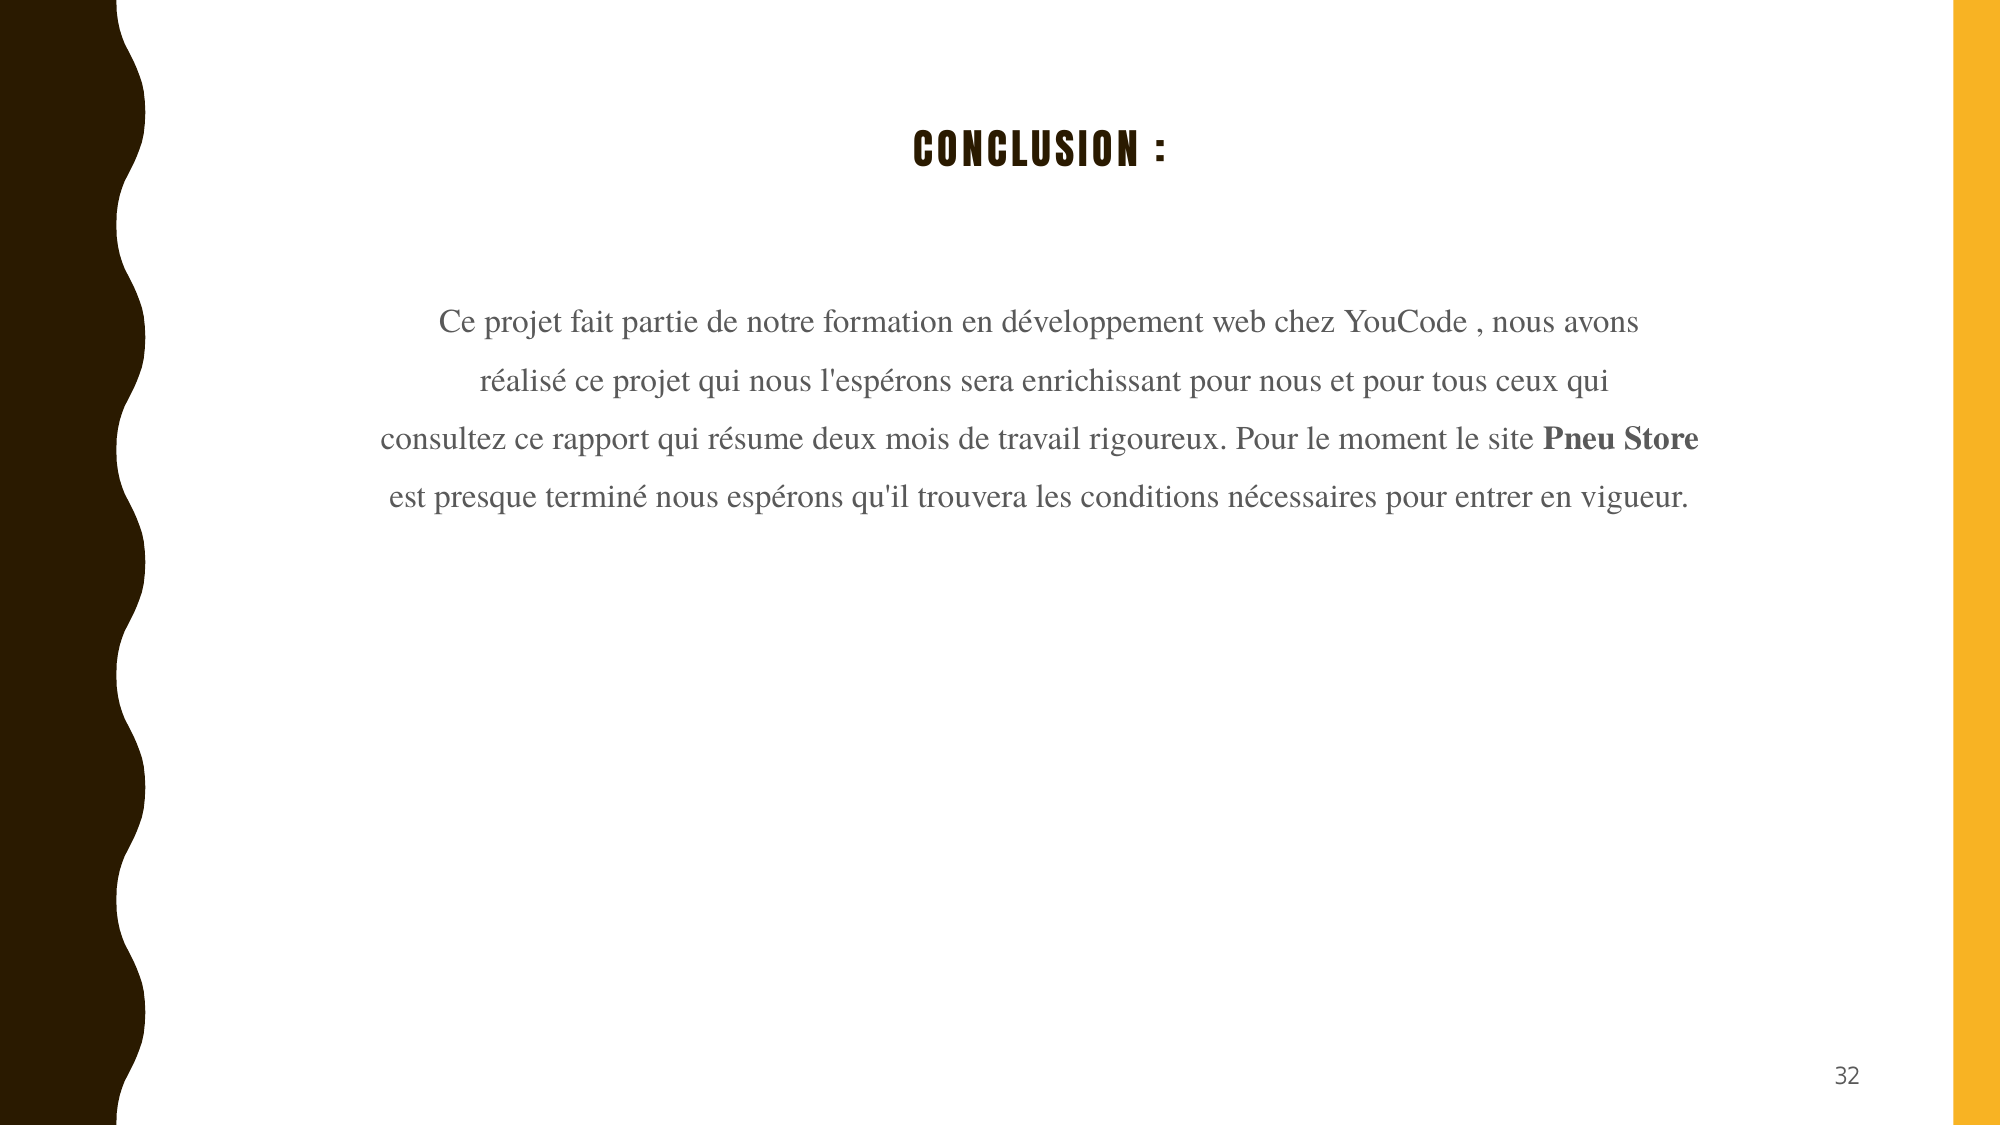

# Conclusion :
Ce projet fait partie de notre formation en développement web chez YouCode , nous avons
 réalisé ce projet qui nous l'espérons sera enrichissant pour nous et pour tous ceux qui
consultez ce rapport qui résume deux mois de travail rigoureux. Pour le moment le site Pneu Store
est presque terminé nous espérons qu'il trouvera les conditions nécessaires pour entrer en vigueur.
32